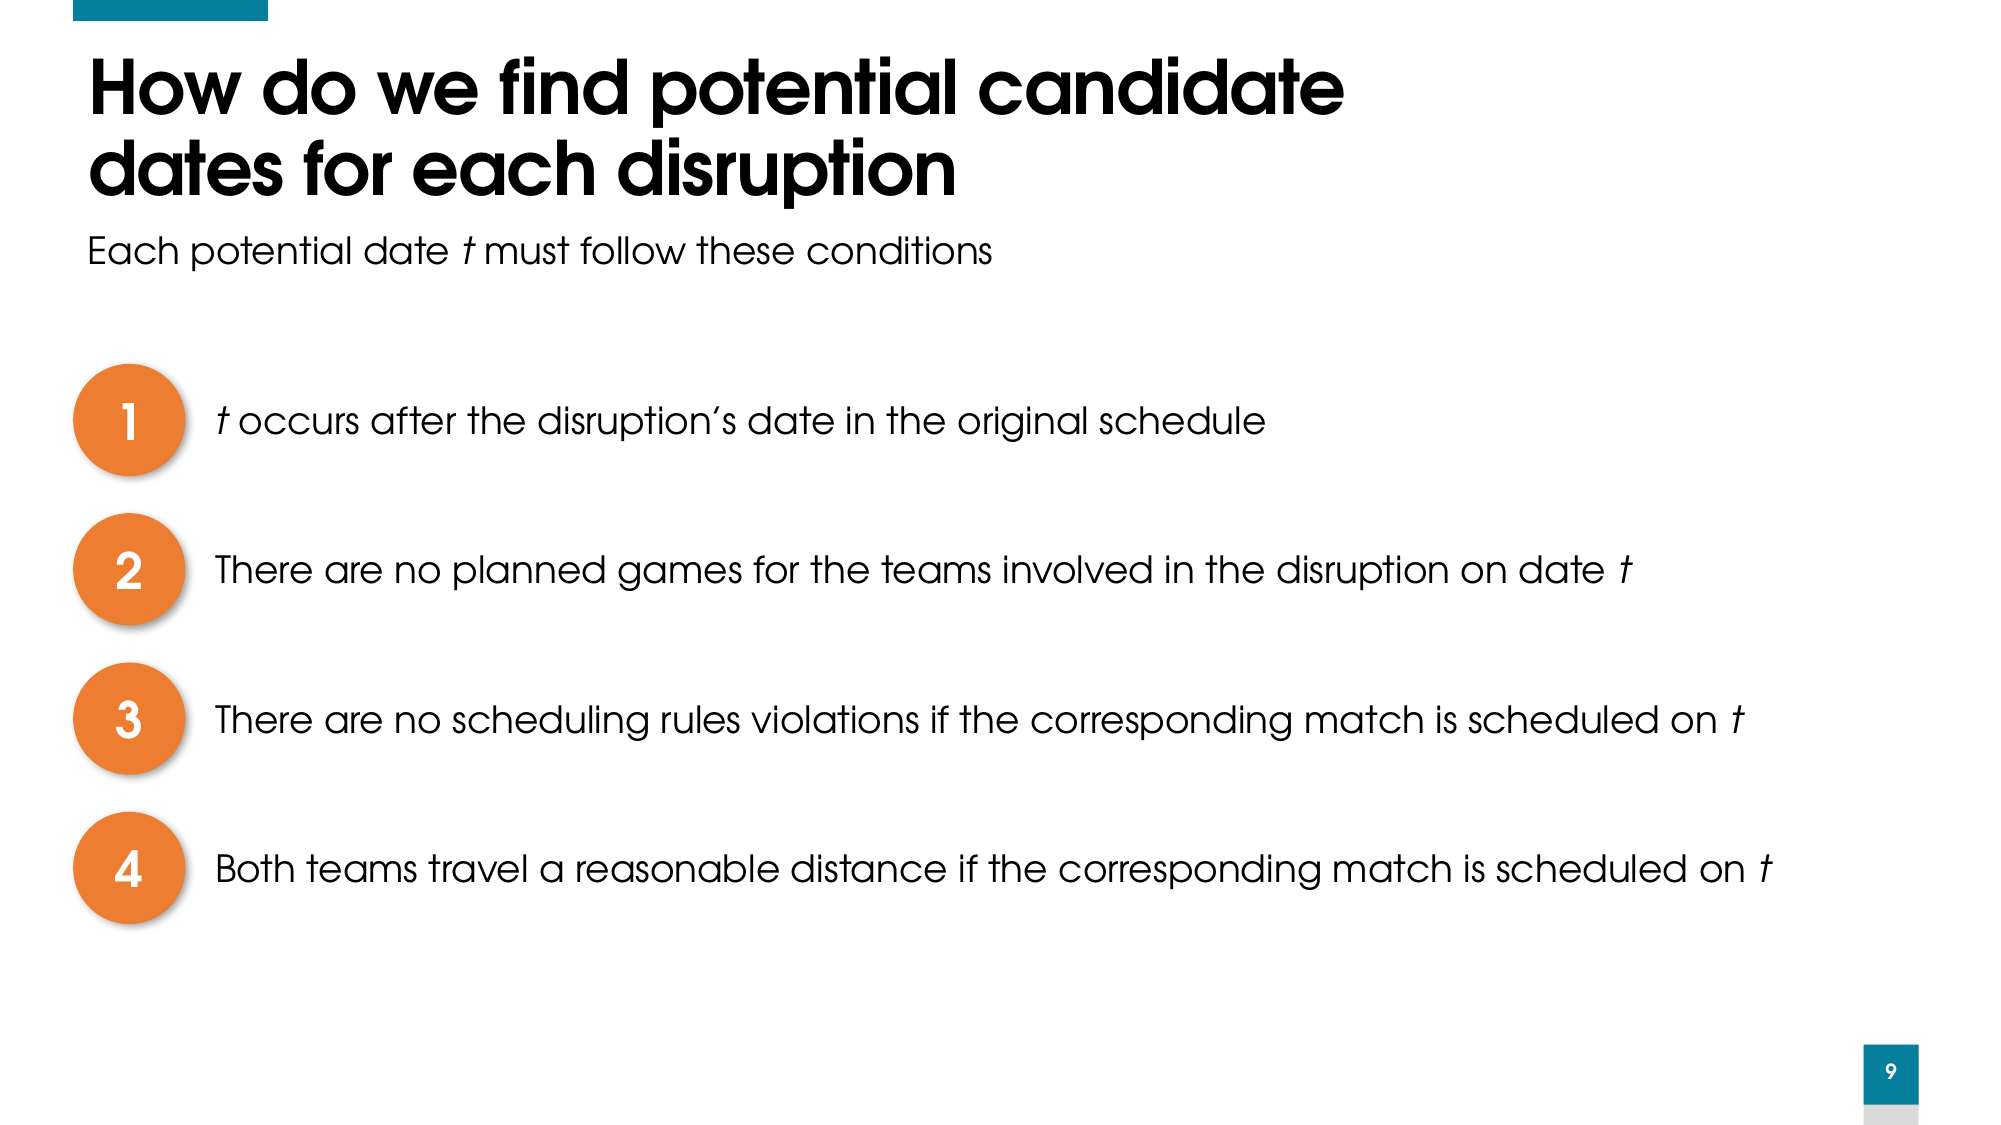

# How do we find potential candidate dates for each disruption
Each potential date t must follow these conditions
1
t occurs after the disruption’s date in the original schedule
2
There are no planned games for the teams involved in the disruption on date t
3
There are no scheduling rules violations if the corresponding match is scheduled on t
4
Both teams travel a reasonable distance if the corresponding match is scheduled on t